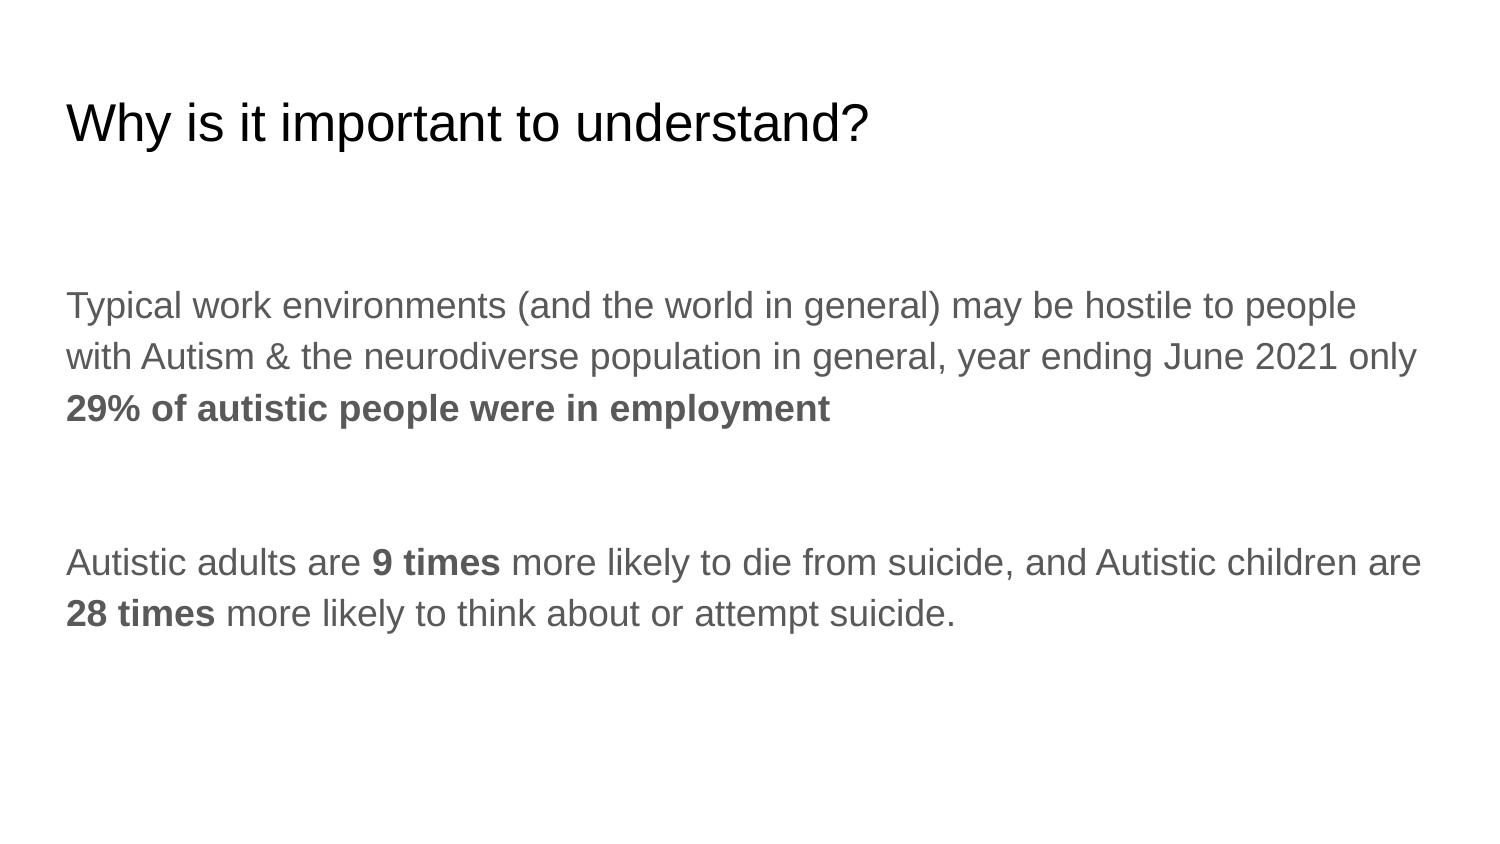

# Why is it important to understand?

Typical work environments (and the world in general) may be hostile to people with Autism & the neurodiverse population in general, year ending June 2021 only 29% of autistic people were in employment

Autistic adults are 9 times more likely to die from suicide, and Autistic children are 28 times more likely to think about or attempt suicide.